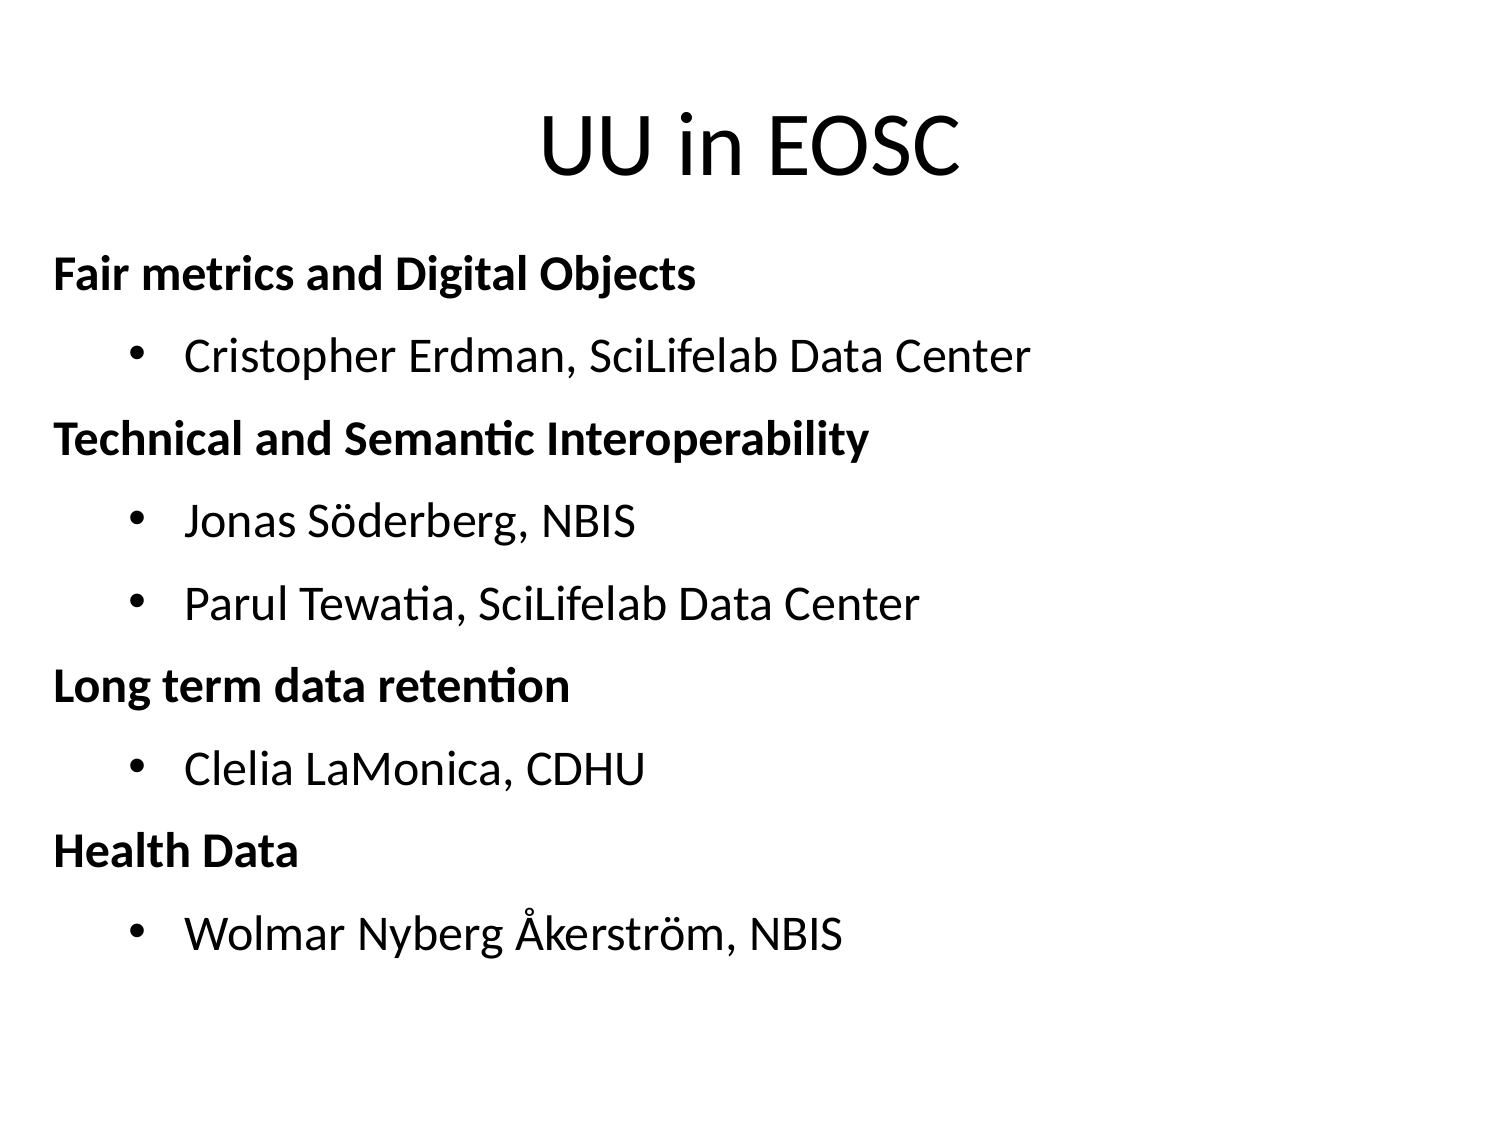

# UU in EOSC
Fair metrics and Digital Objects
Cristopher Erdman, SciLifelab Data Center
Technical and Semantic Interoperability
Jonas Söderberg, NBIS
Parul Tewatia, SciLifelab Data Center
Long term data retention
Clelia LaMonica, CDHU
Health Data
Wolmar Nyberg Åkerström, NBIS